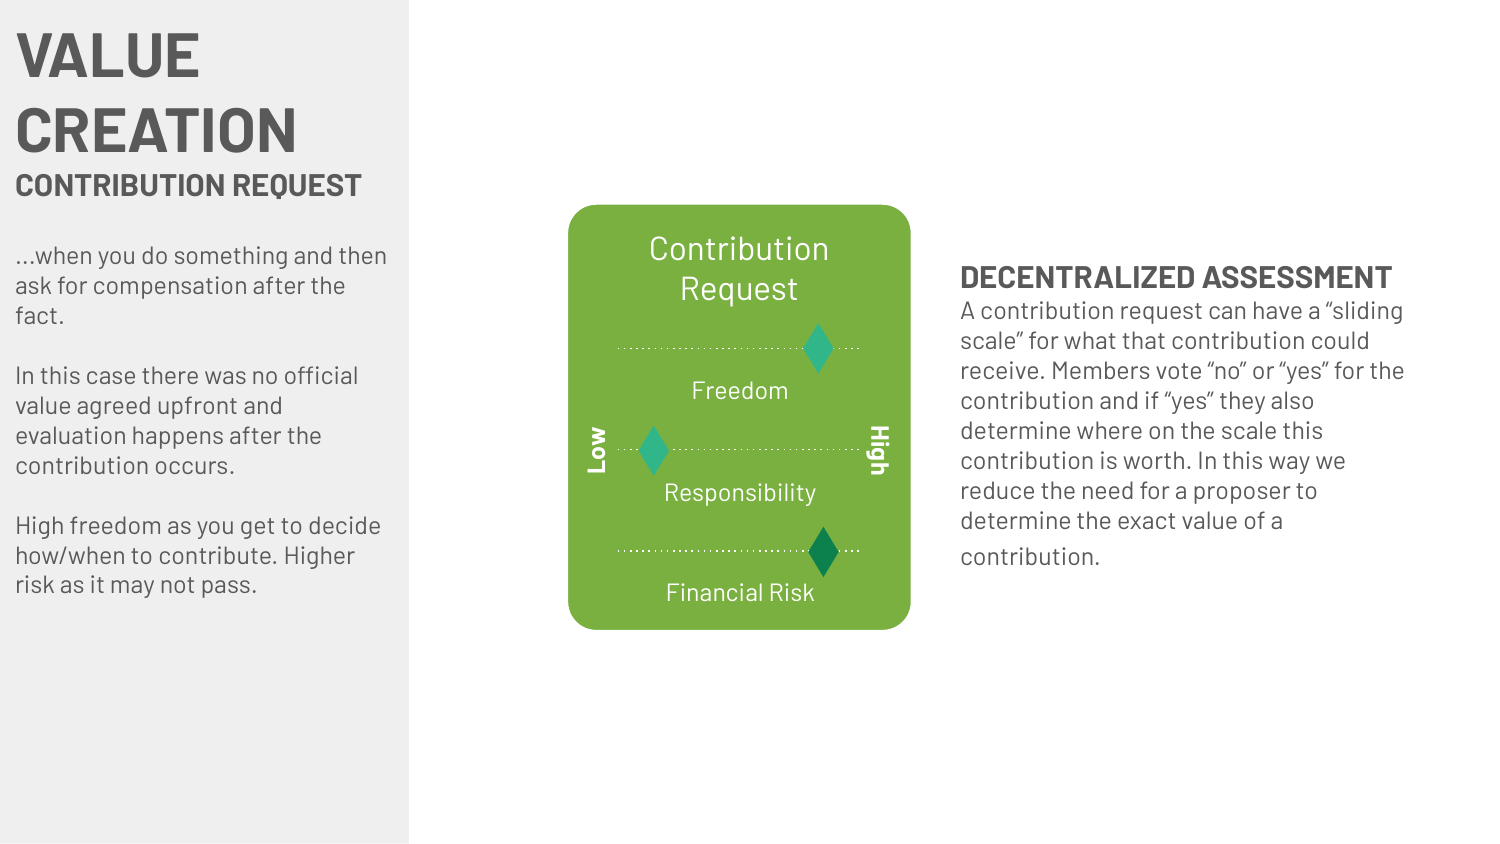

VALUE
CREATION
CONTRIBUTION REQUEST

...when you do something and then ask for compensation after the fact.
In this case there was no official value agreed upfront and evaluation happens after the contribution occurs.

High freedom as you get to decide how/when to contribute. Higher risk as it may not pass.

Contribution Request
DECENTRALIZED ASSESSMENT
A contribution request can have a “sliding scale” for what that contribution could receive. Members vote “no” or “yes” for the contribution and if “yes” they also determine where on the scale this contribution is worth. In this way we reduce the need for a proposer to determine the exact value of a contribution.

Freedom

Low
High

Responsibility

Financial Risk